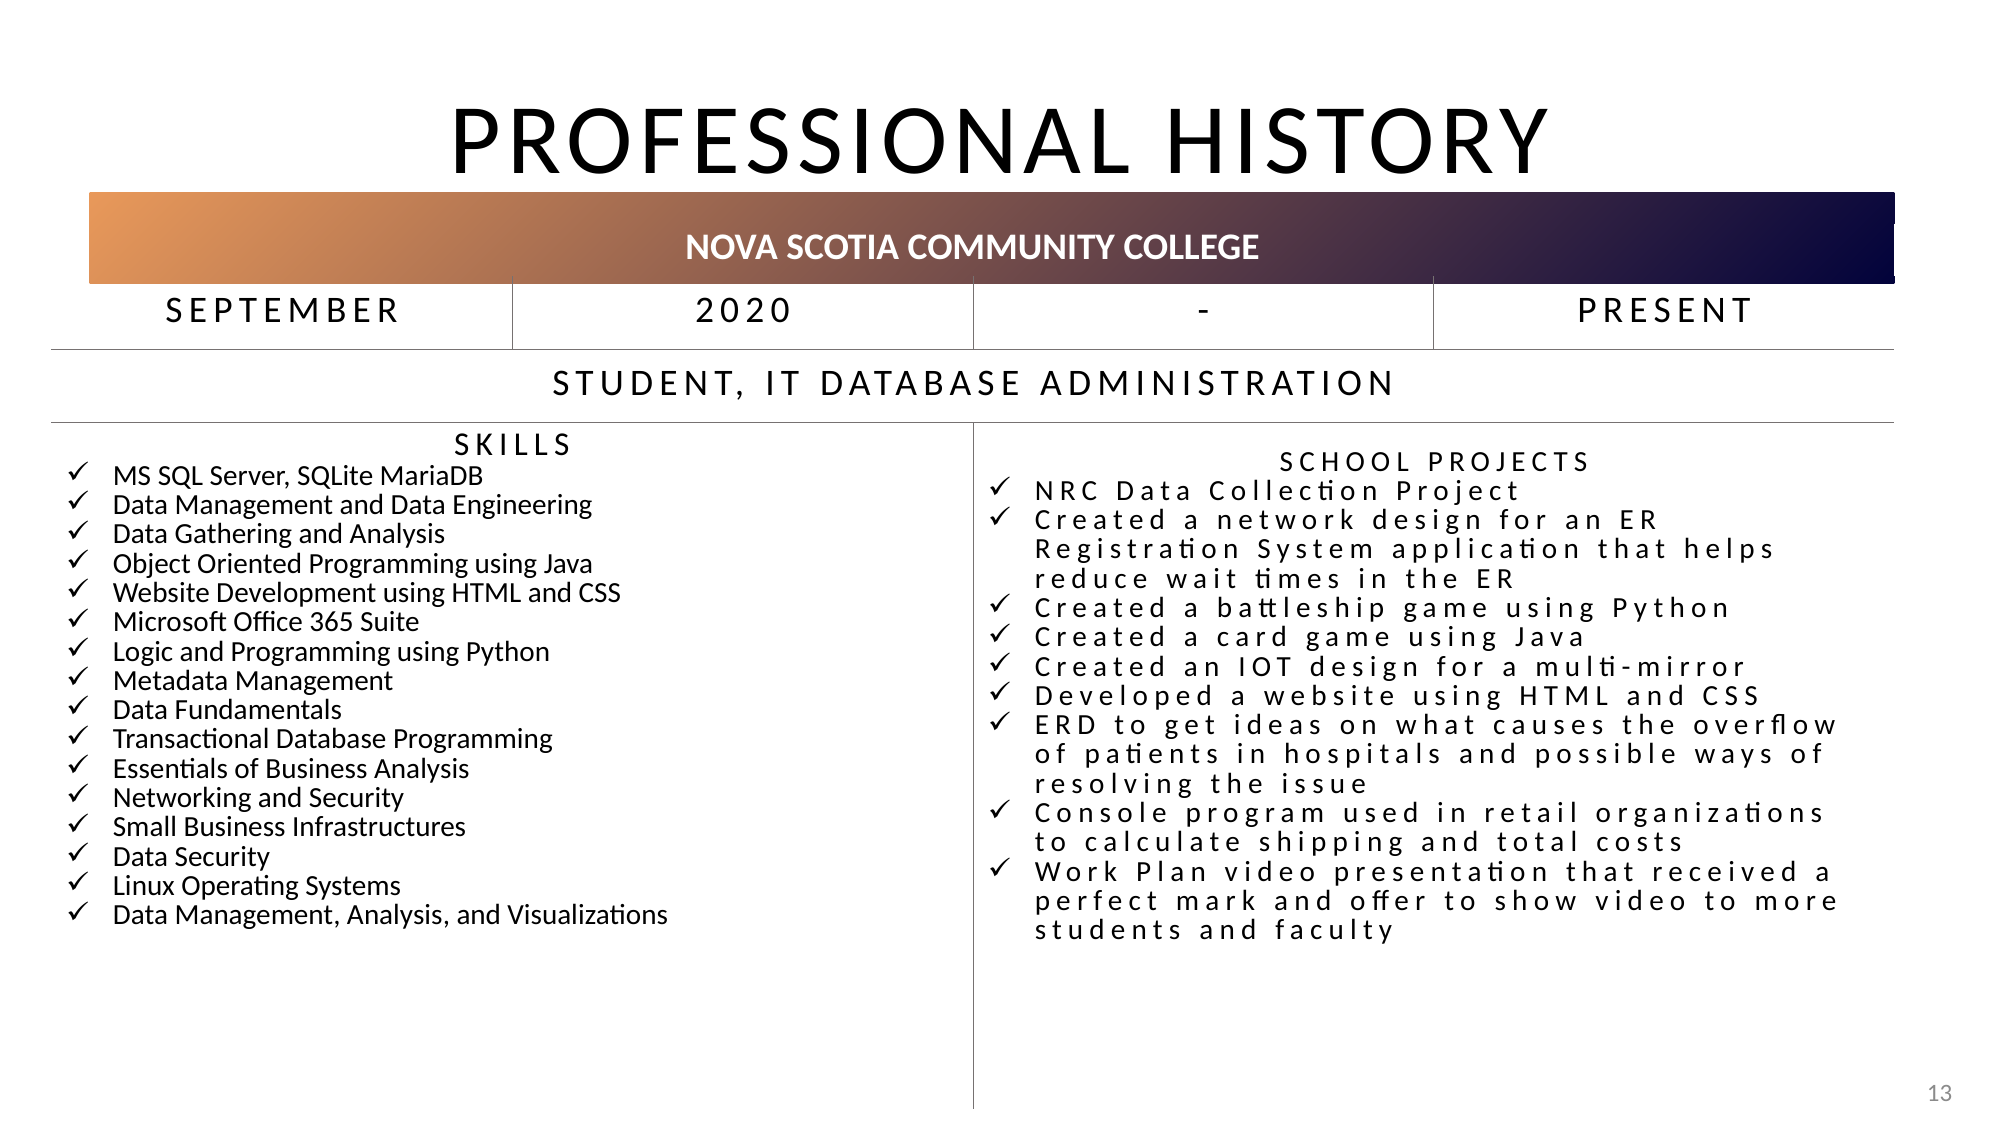

# PROFESSIONAL history

| NOVA SCOTIA COMMUNITY COLLEGE | BBW INTERNATIONAL | HGS CANADA |  |  | PENHORN MEDICAL CLINIC |
| --- | --- | --- | --- | --- | --- |
| SEPTEMBER | 2020 |  | - |  | PRESENT |
| STUDENT, IT DATABASE ADMINISTRATION |  |  |  |  |  |
| SKILLS MS SQL Server, SQLite MariaDB Data Management and Data Engineering Data Gathering and Analysis Object Oriented Programming using Java Website Development using HTML and CSS Microsoft Office 365 Suite Logic and Programming using Python Metadata Management Data Fundamentals Transactional Database Programming Essentials of Business Analysis Networking and Security Small Business Infrastructures Data Security Linux Operating Systems Data Management, Analysis, and Visualizations | EVENT STAFF •Received very positive feedback from multiple organizers •Listened and helped attendees with questions and inquiries •Organized the necessary resources for each event | SCHOOL PROJECTS NRC Data Collection Project Created a network design for an ER Registration System application that helps reduce wait times in the ER Created a battleship game using Python Created a card game using Java Created an IOT design for a multi-mirror Developed a website using HTML and CSS ERD to get ideas on what causes the overflow of patients in hospitals and possible ways of resolving the issue Console program used in retail organizations to calculate shipping and total costs Work Plan video presentation that received a perfect mark and offer to show video to more students and faculty |  |  | MEDICAL OFFICE SECRETARY •Increased profit by booking appointments to keep doctor’s schedule full •Received positive feedback for being a fast learner and for attention to detail •Received positive feedback from patients for being organized, timely and always following up and keeping track. |
13